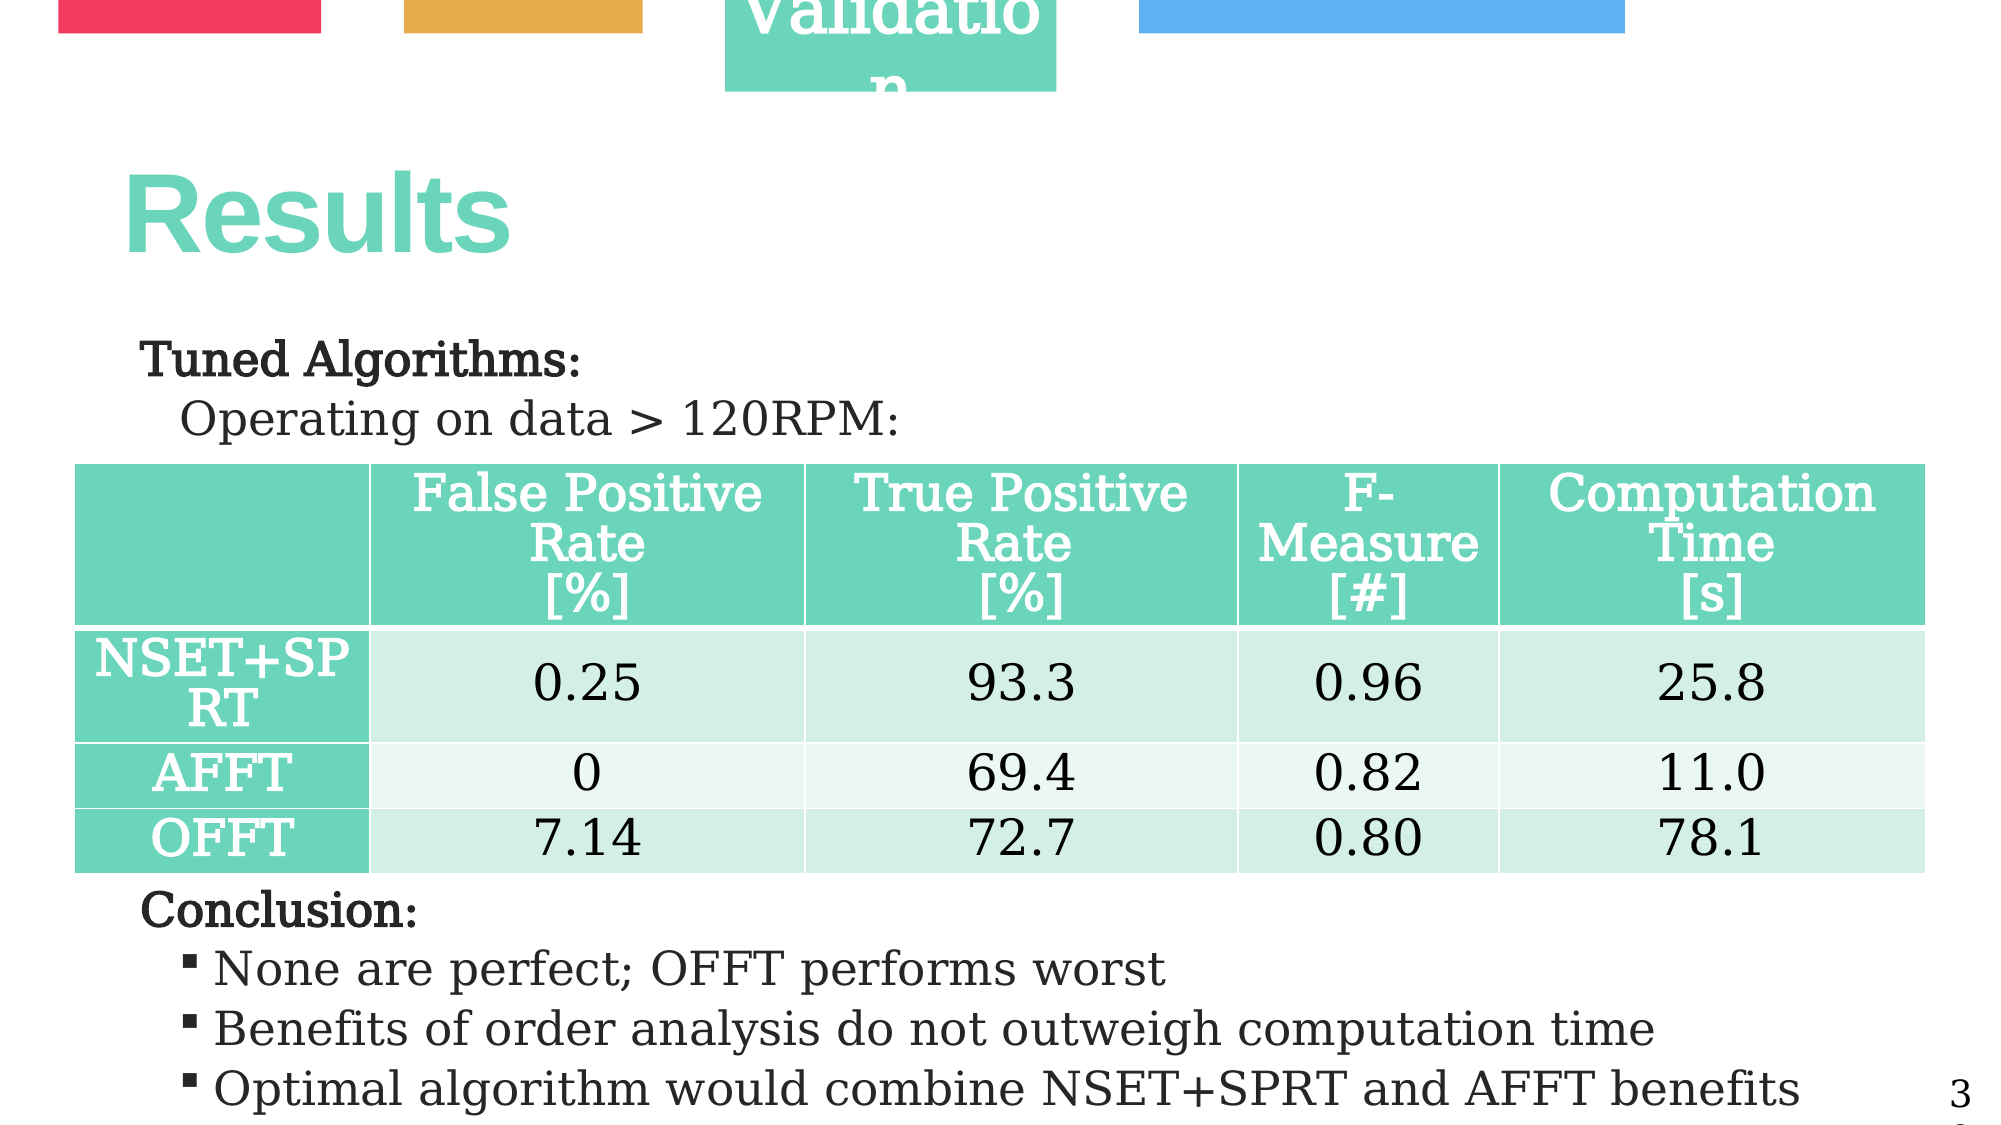

Validation

# Results
Tuned Algorithms:
Operating on data > 120RPM:

Conclusion:
None are perfect; OFFT performs worst
Benefits of order analysis do not outweigh computation time
Optimal algorithm would combine NSET+SPRT and AFFT benefits
|  | False Positive Rate [%] | True Positive Rate [%] | F-Measure [#] | Computation Time [s] |
| --- | --- | --- | --- | --- |
| NSET+SPRT | 0.25 | 93.3 | 0.96 | 25.8 |
| AFFT | 0 | 69.4 | 0.82 | 11.0 |
| OFFT | 7.14 | 72.7 | 0.80 | 78.1 |
39